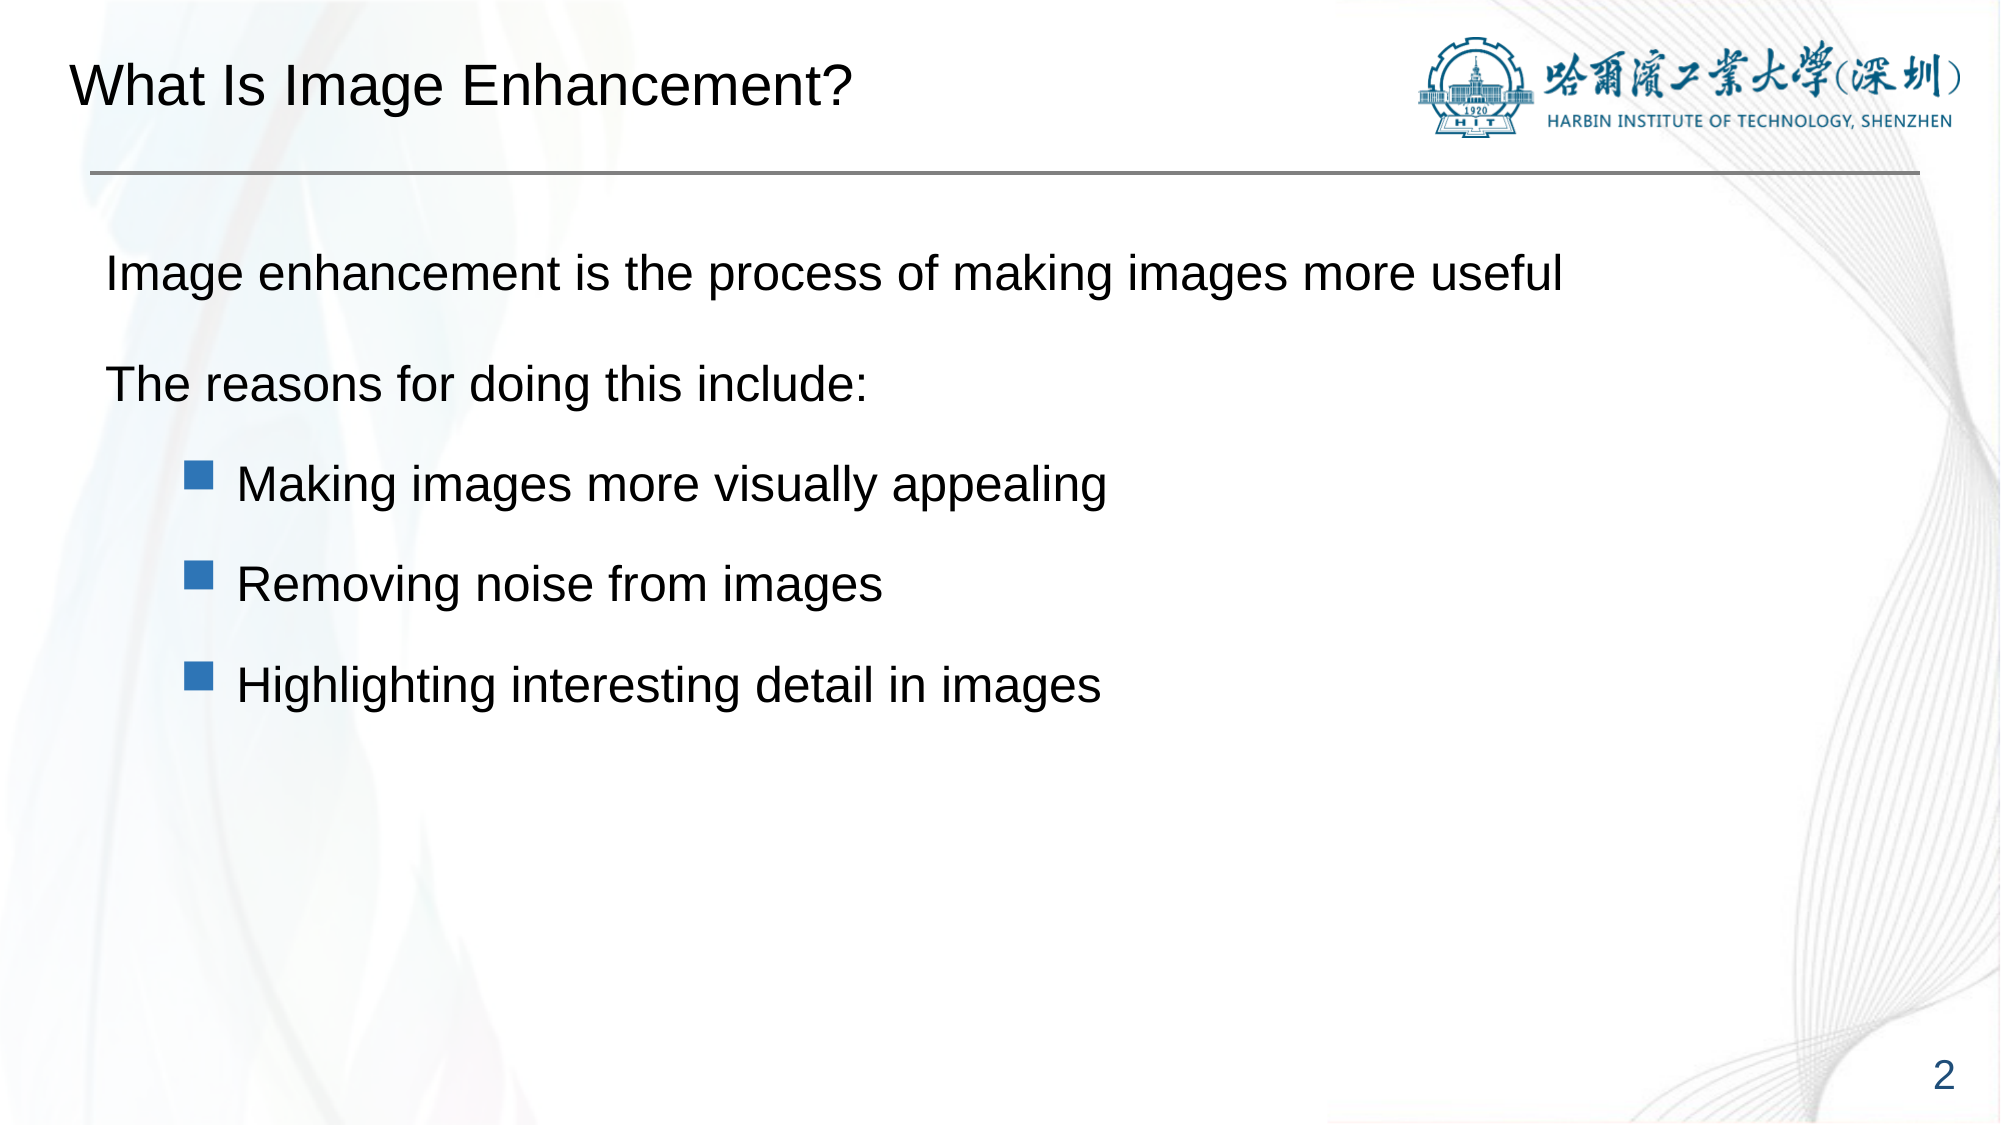

# What Is Image Enhancement?
Image enhancement is the process of making images more useful
The reasons for doing this include:
Making images more visually appealing
Removing noise from images
Highlighting interesting detail in images

2